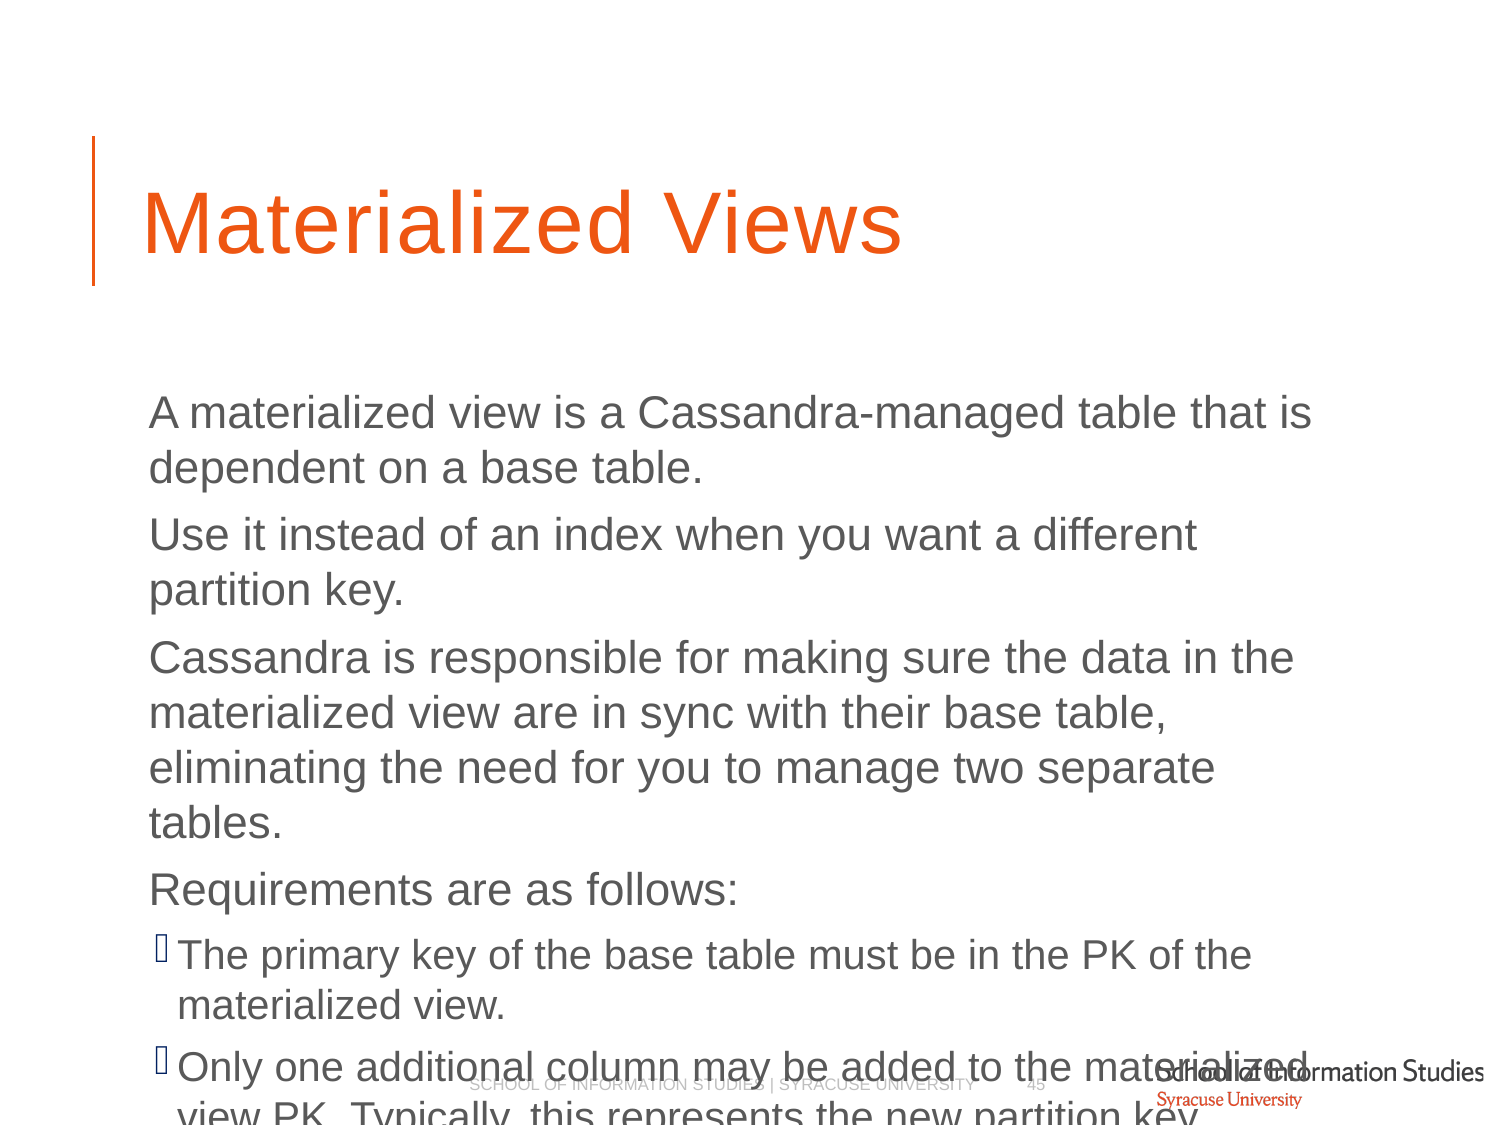

# Materialized Views
A materialized view is a Cassandra-managed table that is dependent on a base table.
Use it instead of an index when you want a different partition key.
Cassandra is responsible for making sure the data in the materialized view are in sync with their base table, eliminating the need for you to manage two separate tables.
Requirements are as follows:
The primary key of the base table must be in the PK of the materialized view.
Only one additional column may be added to the materialized view PK. Typically, this represents the new partition key.
School of Information Studies | Syracuse University
45